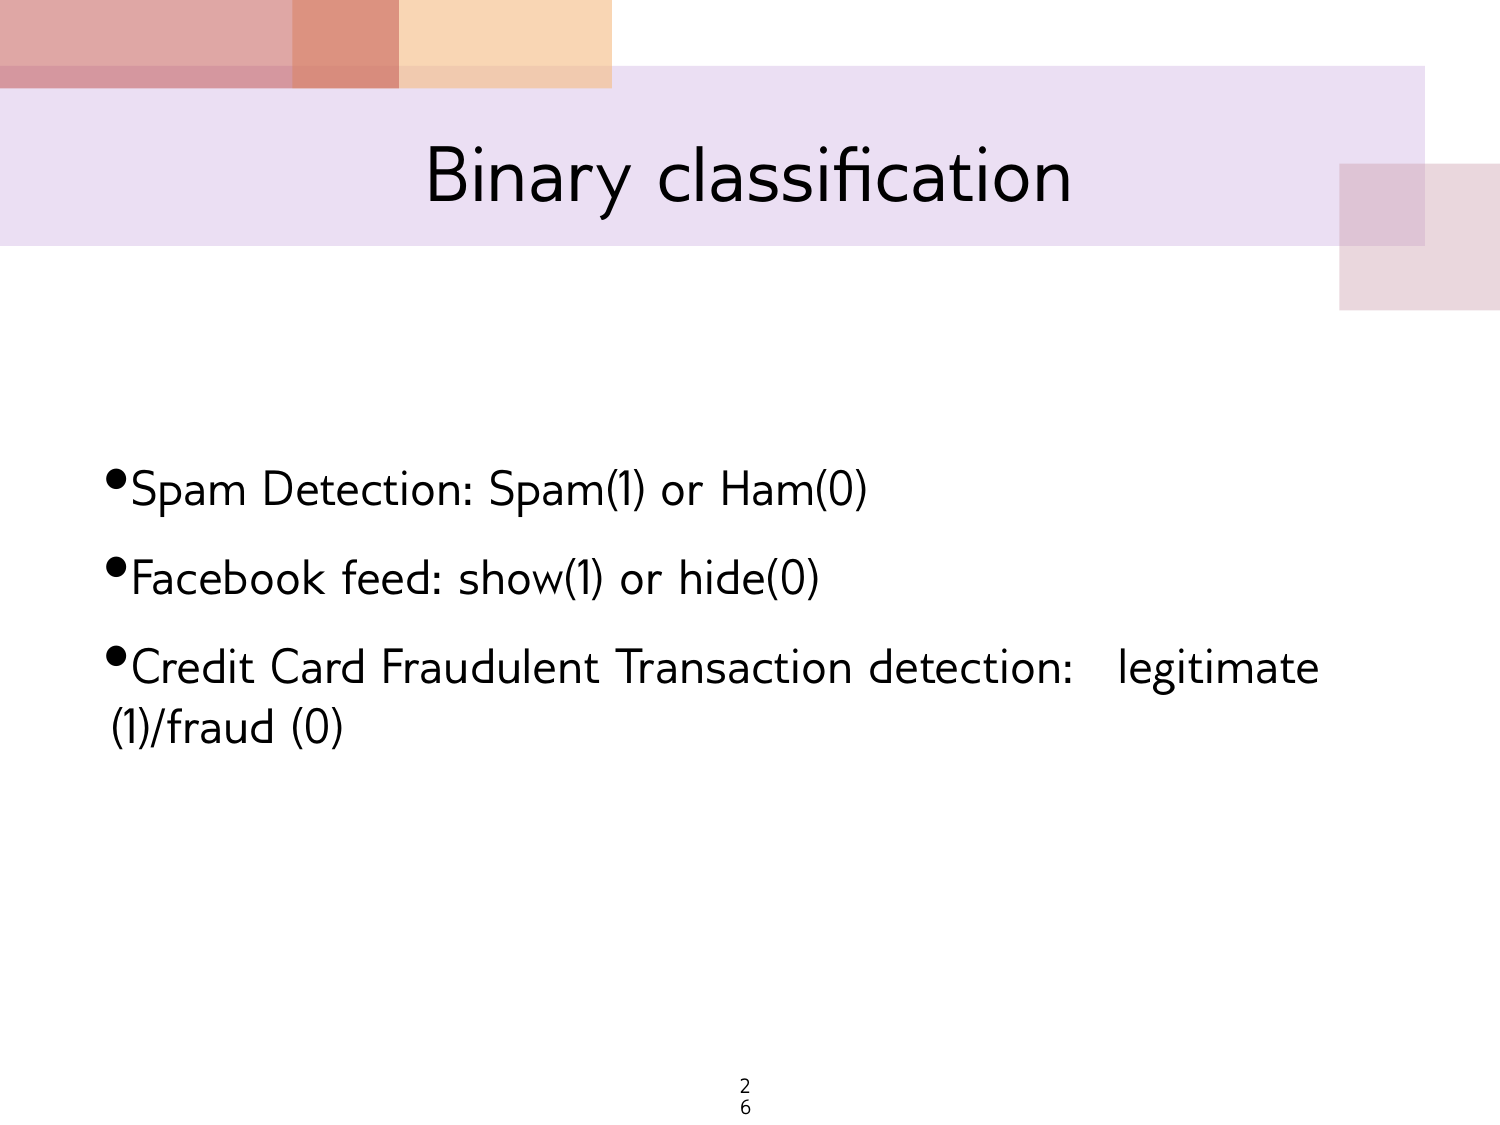

# Binary classification
Spam Detection: Spam(1) or Ham(0)
Facebook feed: show(1) or hide(0)
Credit Card Fraudulent Transaction detection:   legitimate (1)/fraud (0)

26